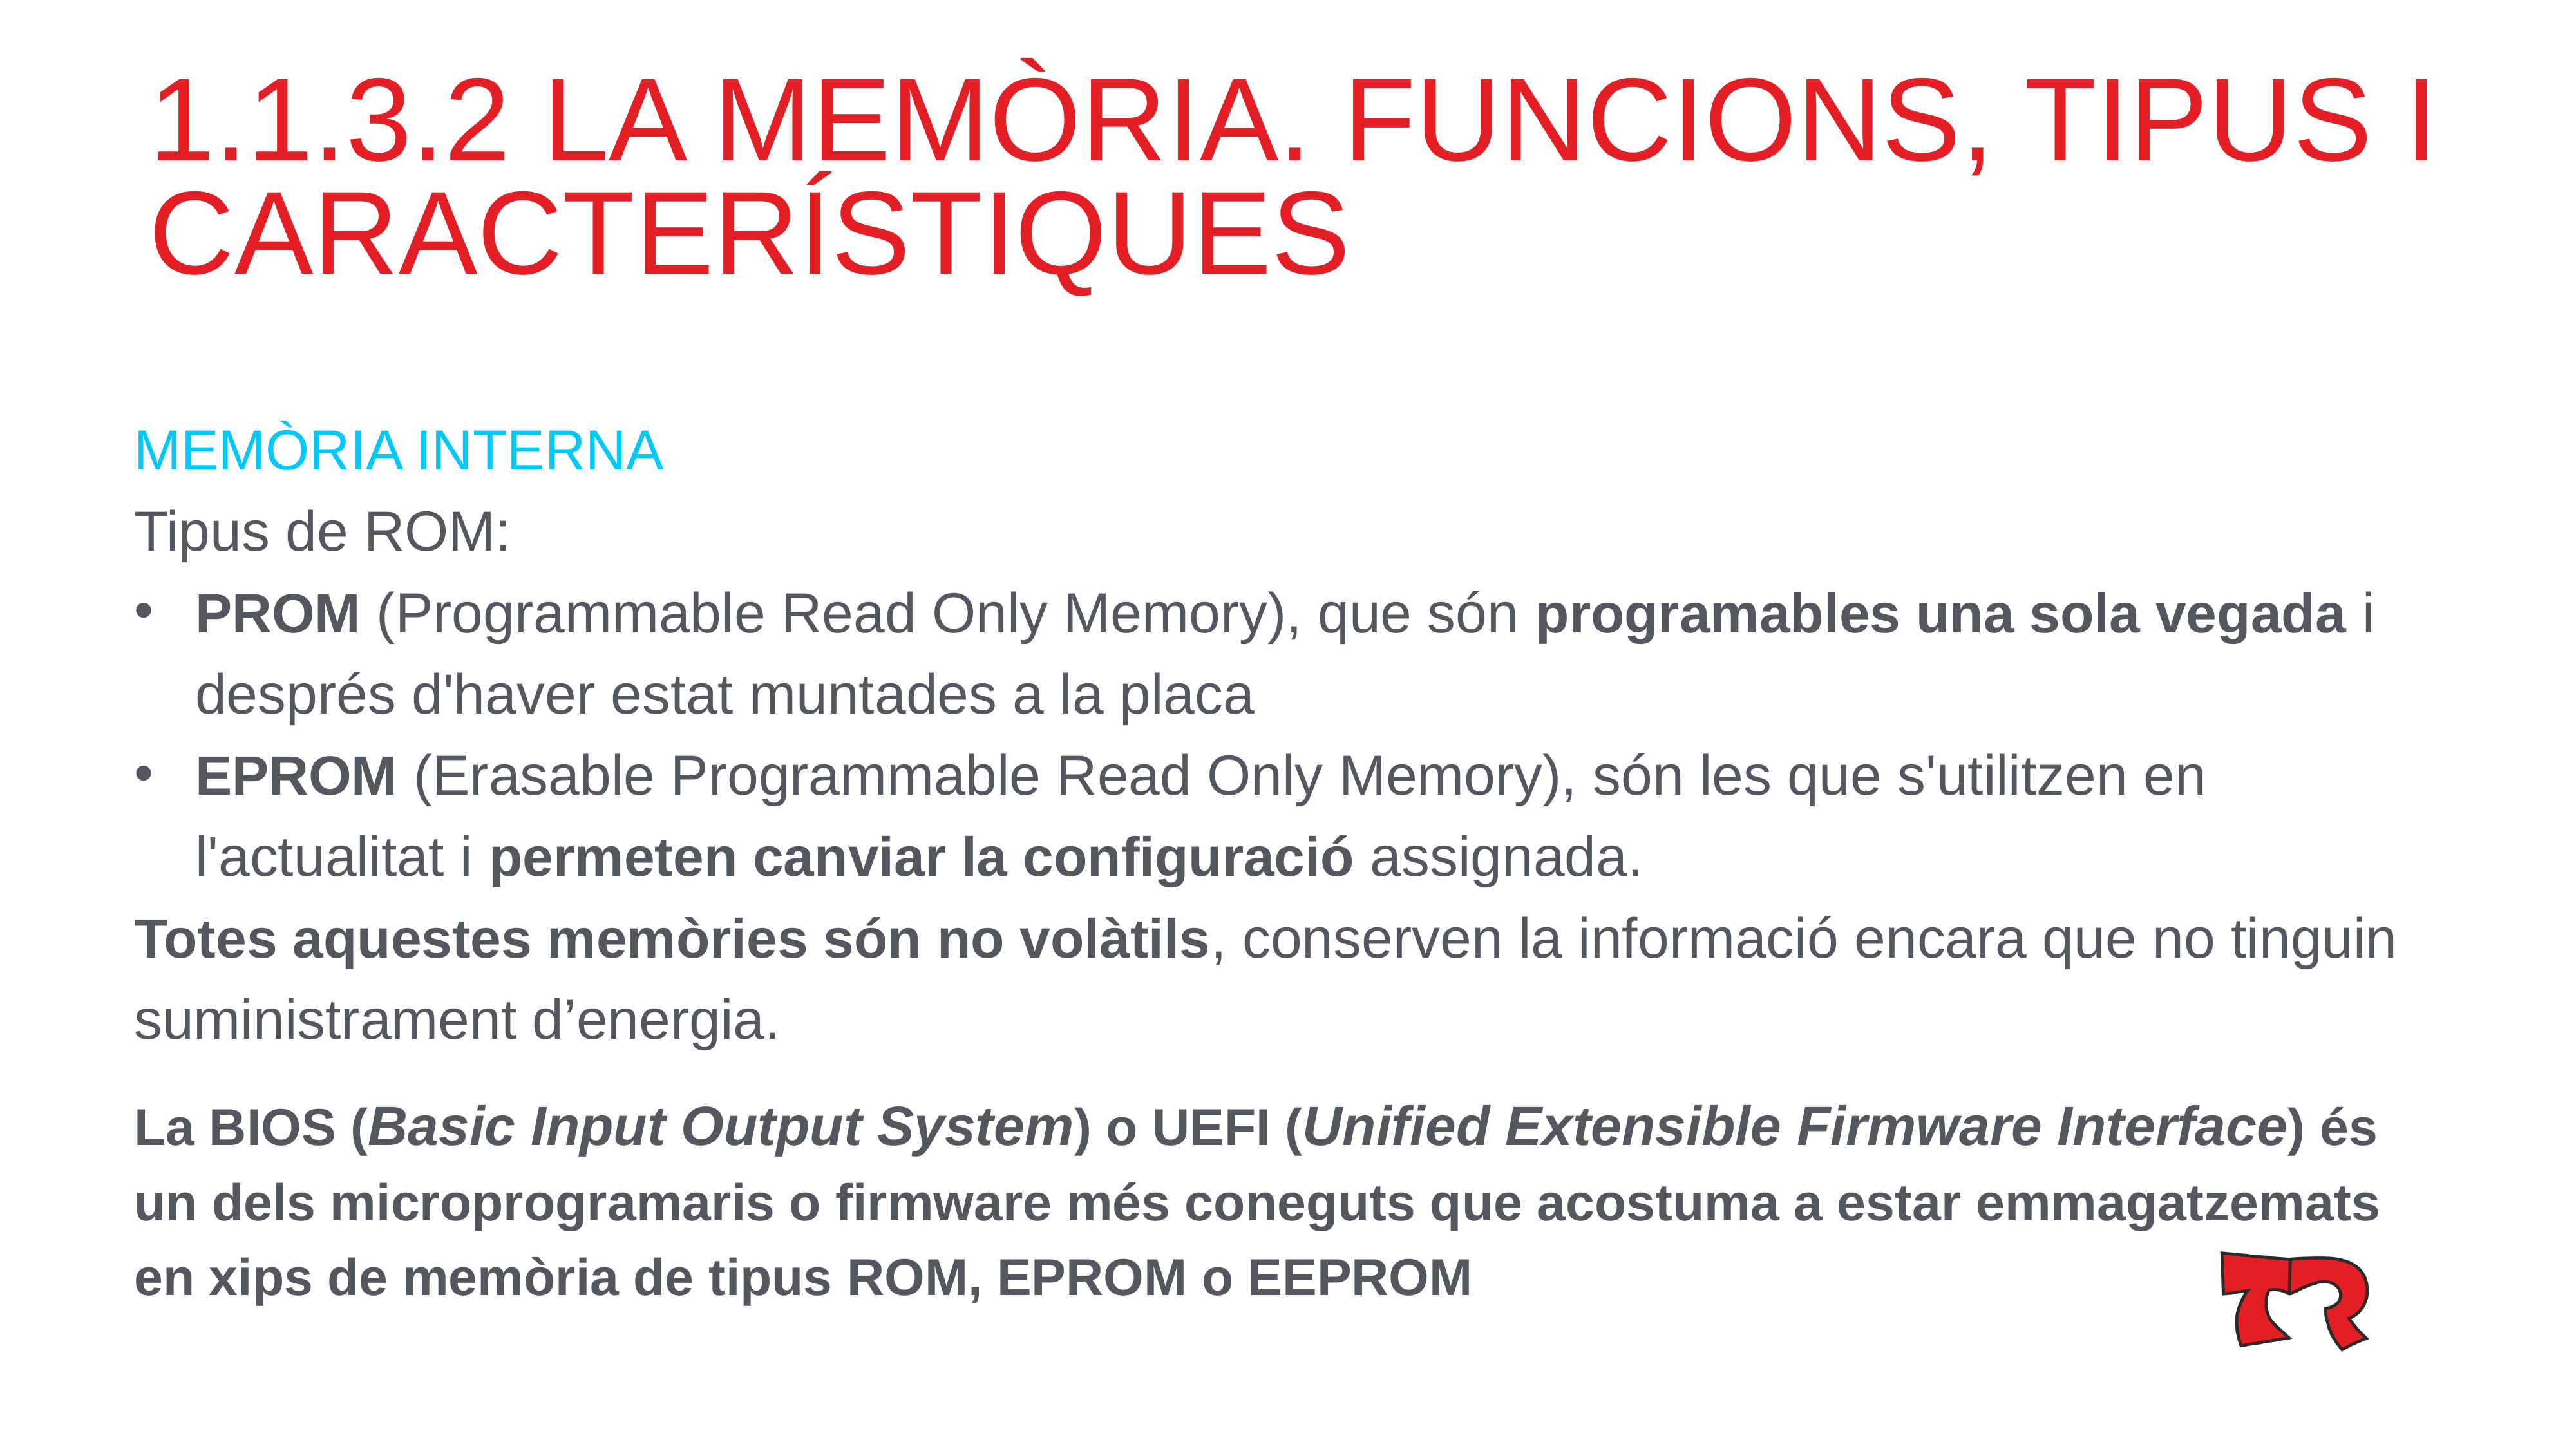

# 1.1.3.2 LA MEMÒRIA. FUNCIONS, TIPUS I CARACTERÍSTIQUES
MEMÒRIA INTERNA
Tipus de ROM:
PROM (Programmable Read Only Memory), que són programables una sola vegada i després d'haver estat muntades a la placa
EPROM (Erasable Programmable Read Only Memory), són les que s'utilitzen en l'actualitat i permeten canviar la configuració assignada.
Totes aquestes memòries són no volàtils, conserven la informació encara que no tinguin suministrament d’energia.
La BIOS (Basic Input Output System) o UEFI (Unified Extensible Firmware Interface) és un dels microprogramaris o firmware més coneguts que acostuma a estar emmagatzemats en xips de memòria de tipus ROM, EPROM o EEPROM